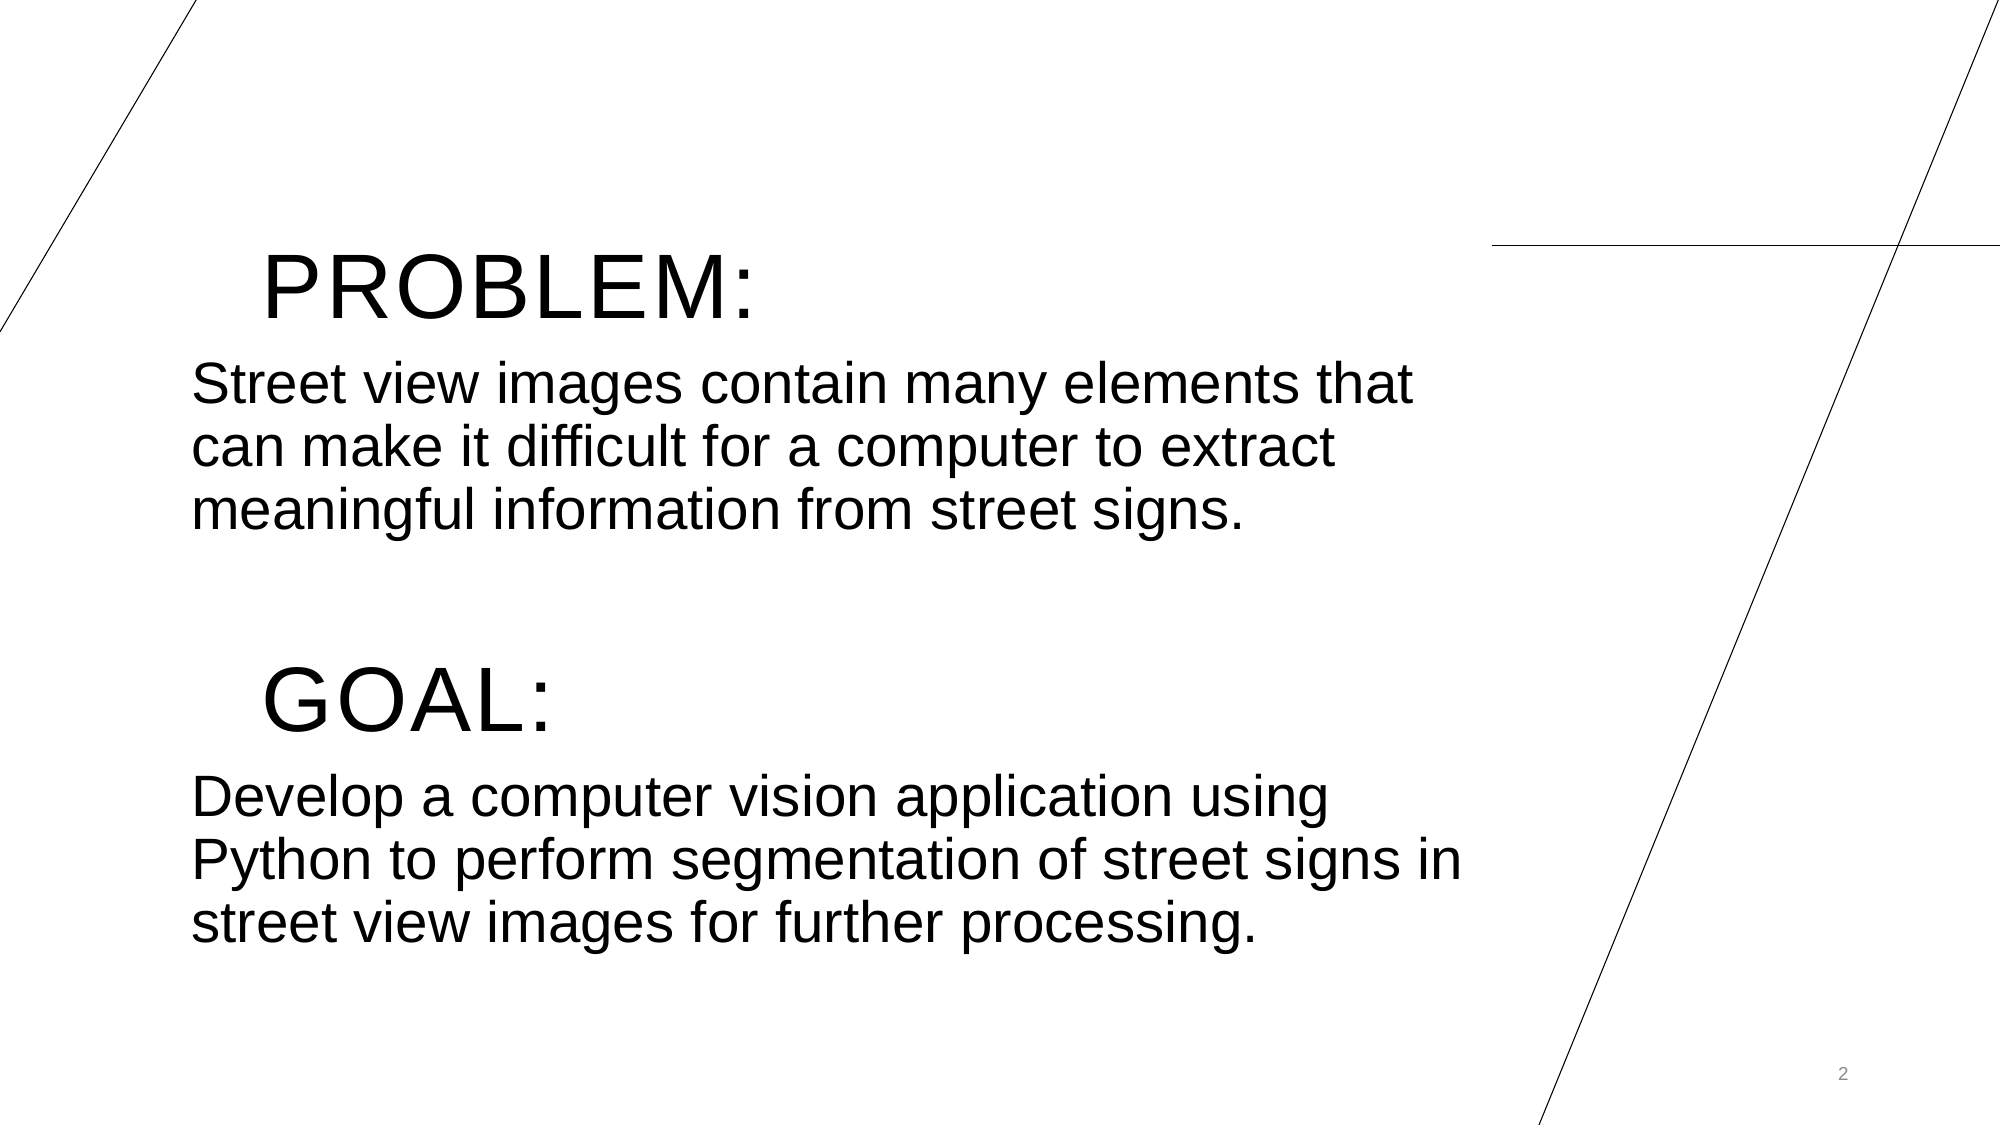

# Problem:
Street view images contain many elements that can make it difficult for a computer to extract meaningful information from street signs.
Goal:
Develop a computer vision application using Python to perform segmentation of street signs in street view images for further processing.
2